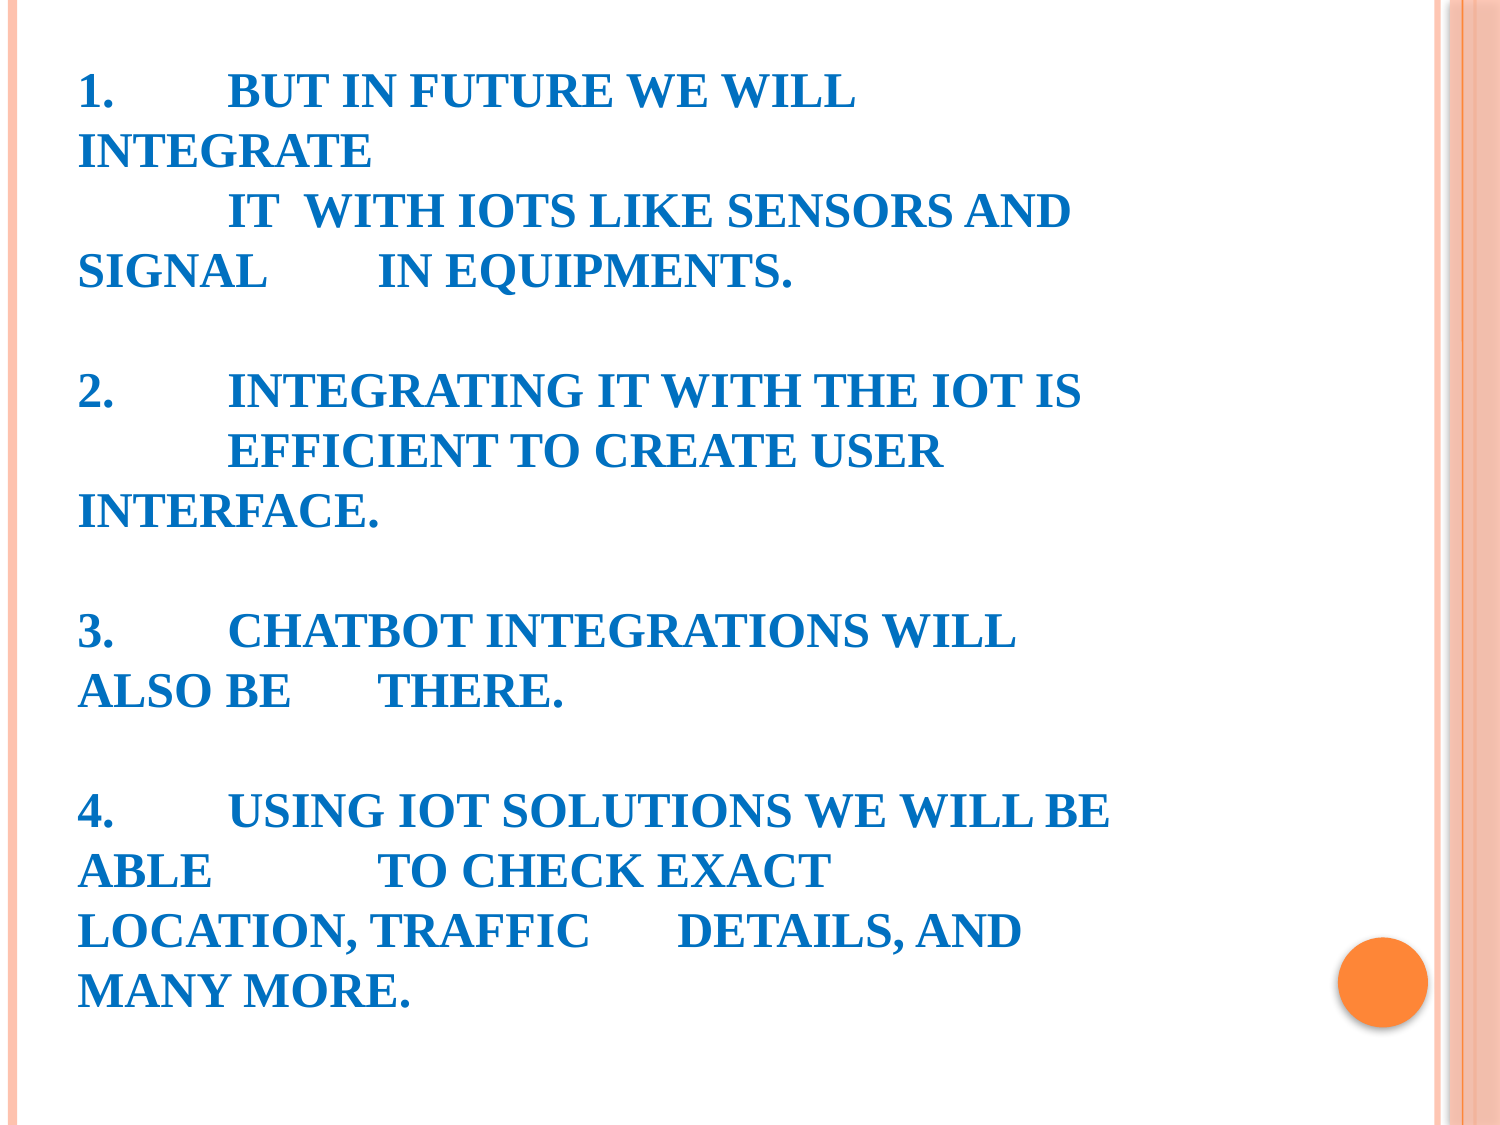

# Future SCOPE: 1.	But in future we will integrate it  with IoTs like sensors and signal 	in equipments. 2. 	Integrating it with the iot is 	efficient to create User 	Interface. 3. 	Chatbot integrations will also be 	there. 4.	Using iot solutions we will be able    	to check exact location, traffic   	details, and many more.